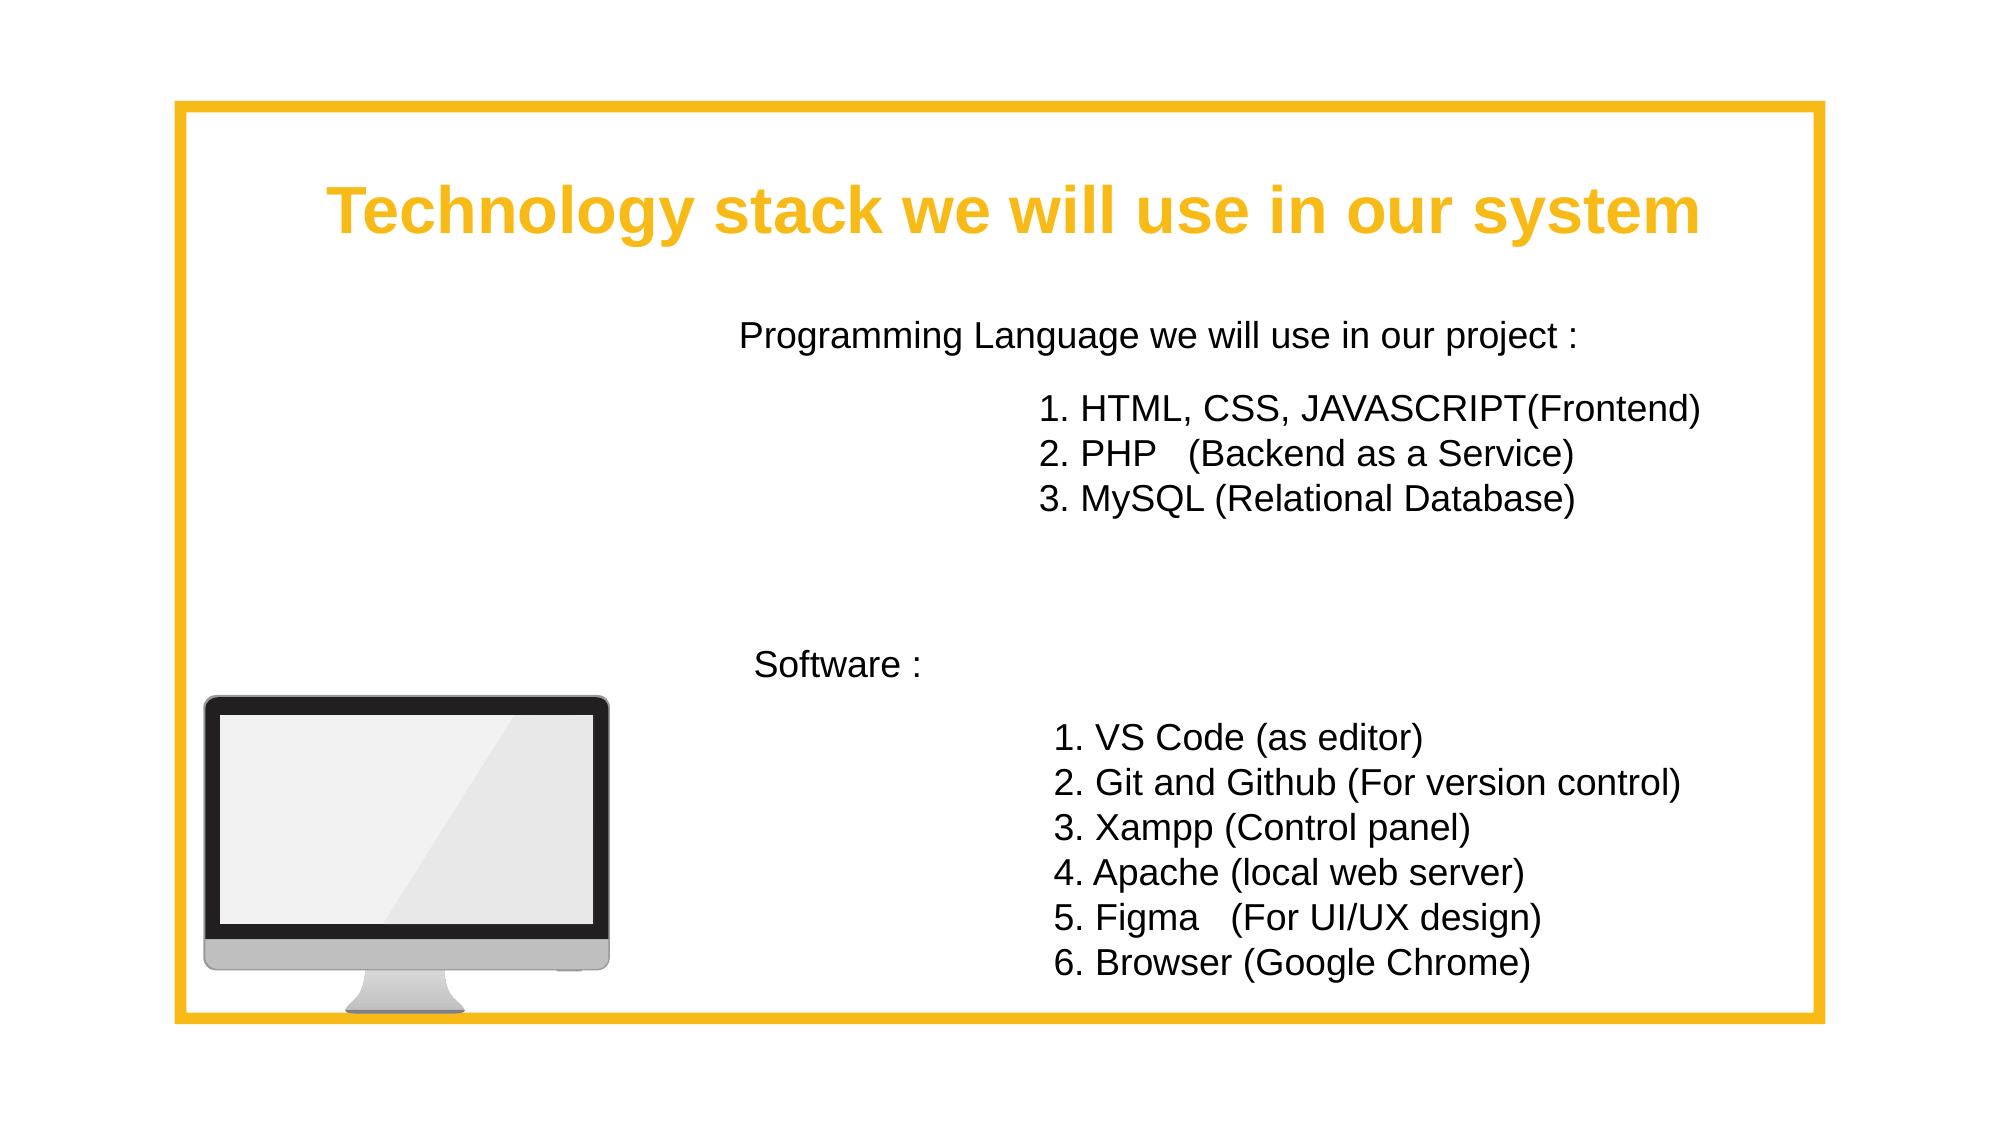

Technology stack we will use in our system

Programming Language we will use in our project :

		1. HTML, CSS, JAVASCRIPT(Frontend)
 		2. PHP   (Backend as a Service)
		3. MySQL (Relational Database)
Software :

		1. VS Code (as editor)
		2. Git and Github (For version control)
		3. Xampp (Control panel)
		4. Apache (local web server)
		5. Figma   (For UI/UX design)
		6. Browser (Google Chrome)